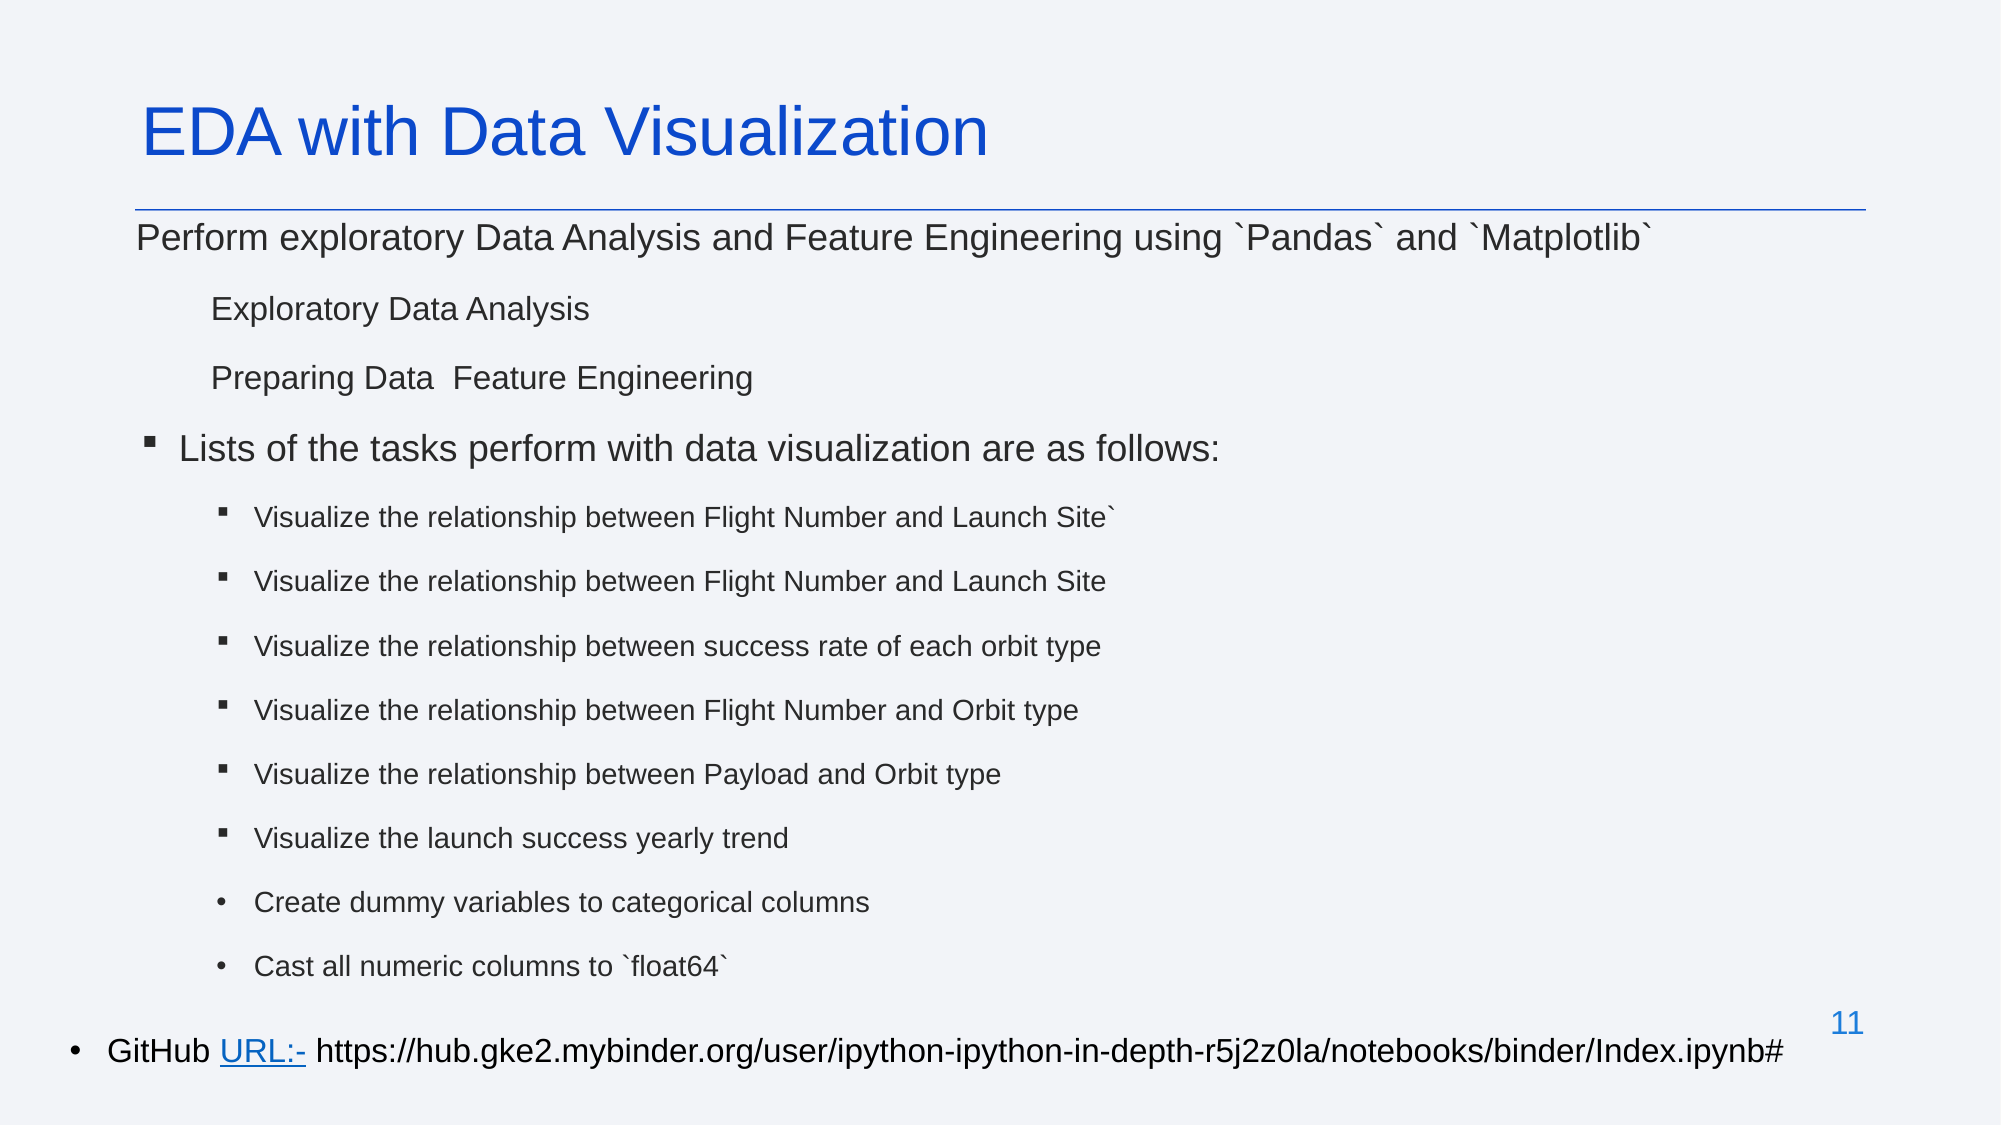

EDA with Data Visualization
Perform exploratory Data Analysis and Feature Engineering using `Pandas` and `Matplotlib`
Exploratory Data Analysis
Preparing Data  Feature Engineering
Lists of the tasks perform with data visualization are as follows:
Visualize the relationship between Flight Number and Launch Site`
Visualize the relationship between Flight Number and Launch Site
Visualize the relationship between success rate of each orbit type
Visualize the relationship between Flight Number and Orbit type
Visualize the relationship between Payload and Orbit type
Visualize the launch success yearly trend
Create dummy variables to categorical columns
Cast all numeric columns to `float64`

11
GitHub URL:- https://hub.gke2.mybinder.org/user/ipython-ipython-in-depth-r5j2z0la/notebooks/binder/Index.ipynb#